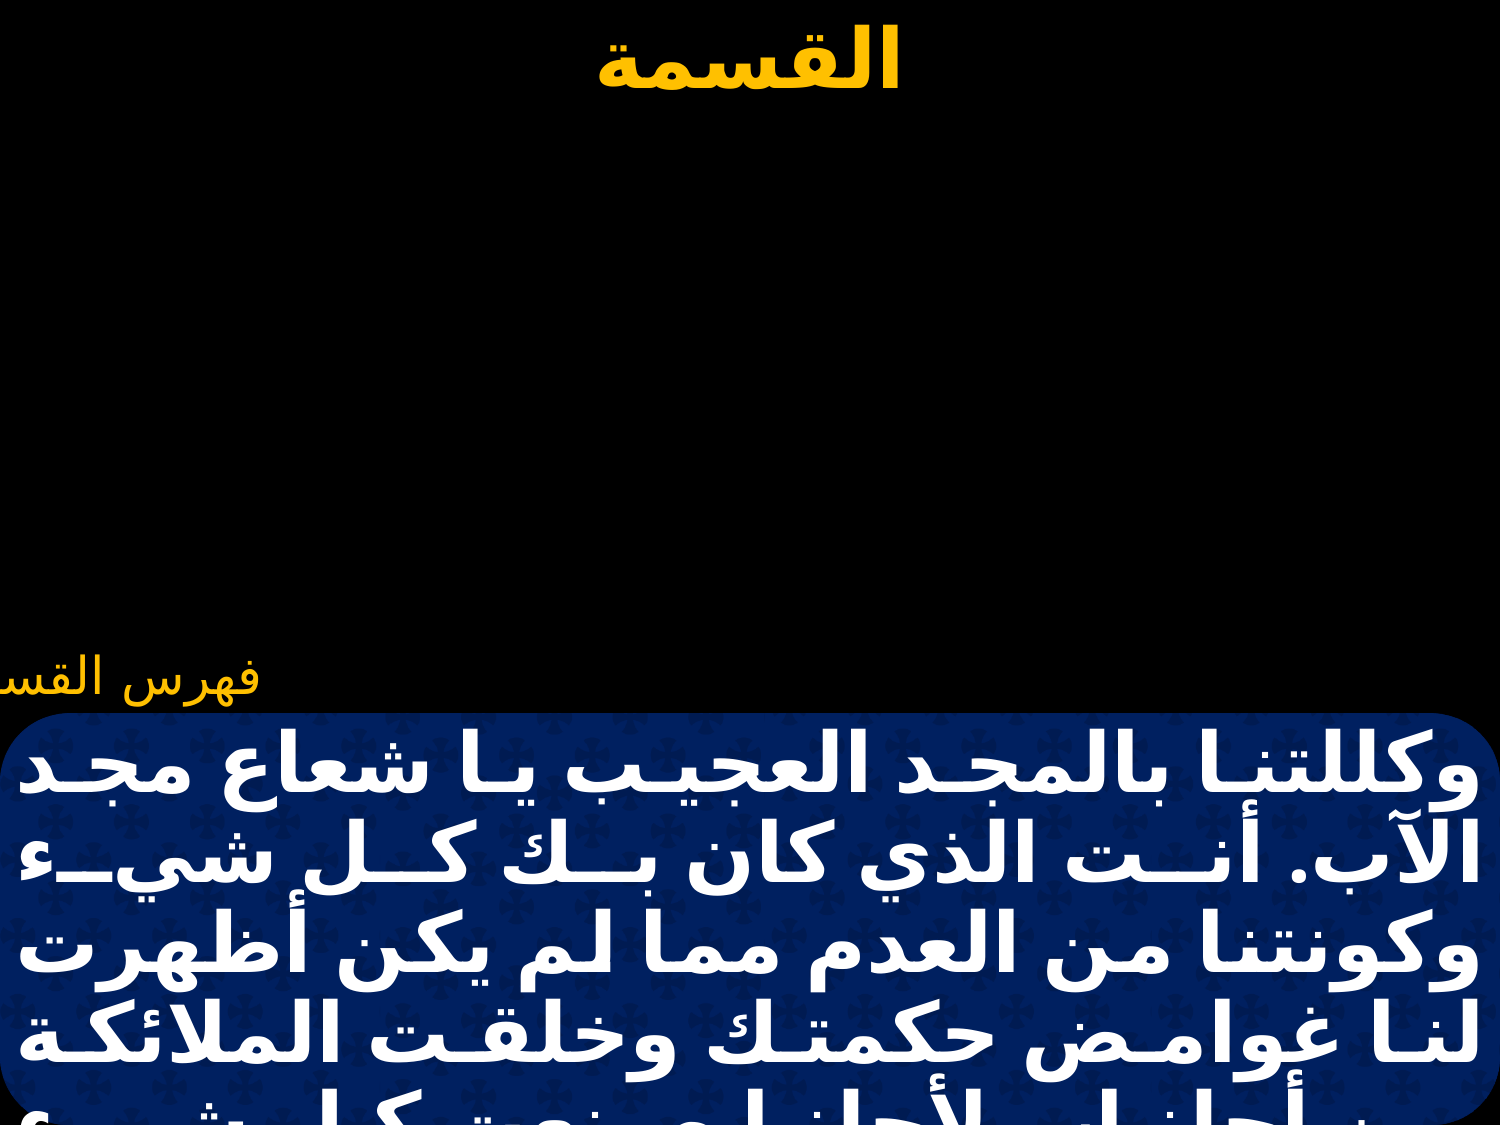

#
وكللتنا بالمجد العجيب يا شعاع مجد الآب. أنت الذي كان بك كل شيء وكونتنا من العدم مما لم يكن أظهرت لنا غوامض حكمتك وخلقت الملائكة من أجلنا، ولأجلنا صنعت كل شيء أبدعتنا على صورتك ومثالك، ورسمت